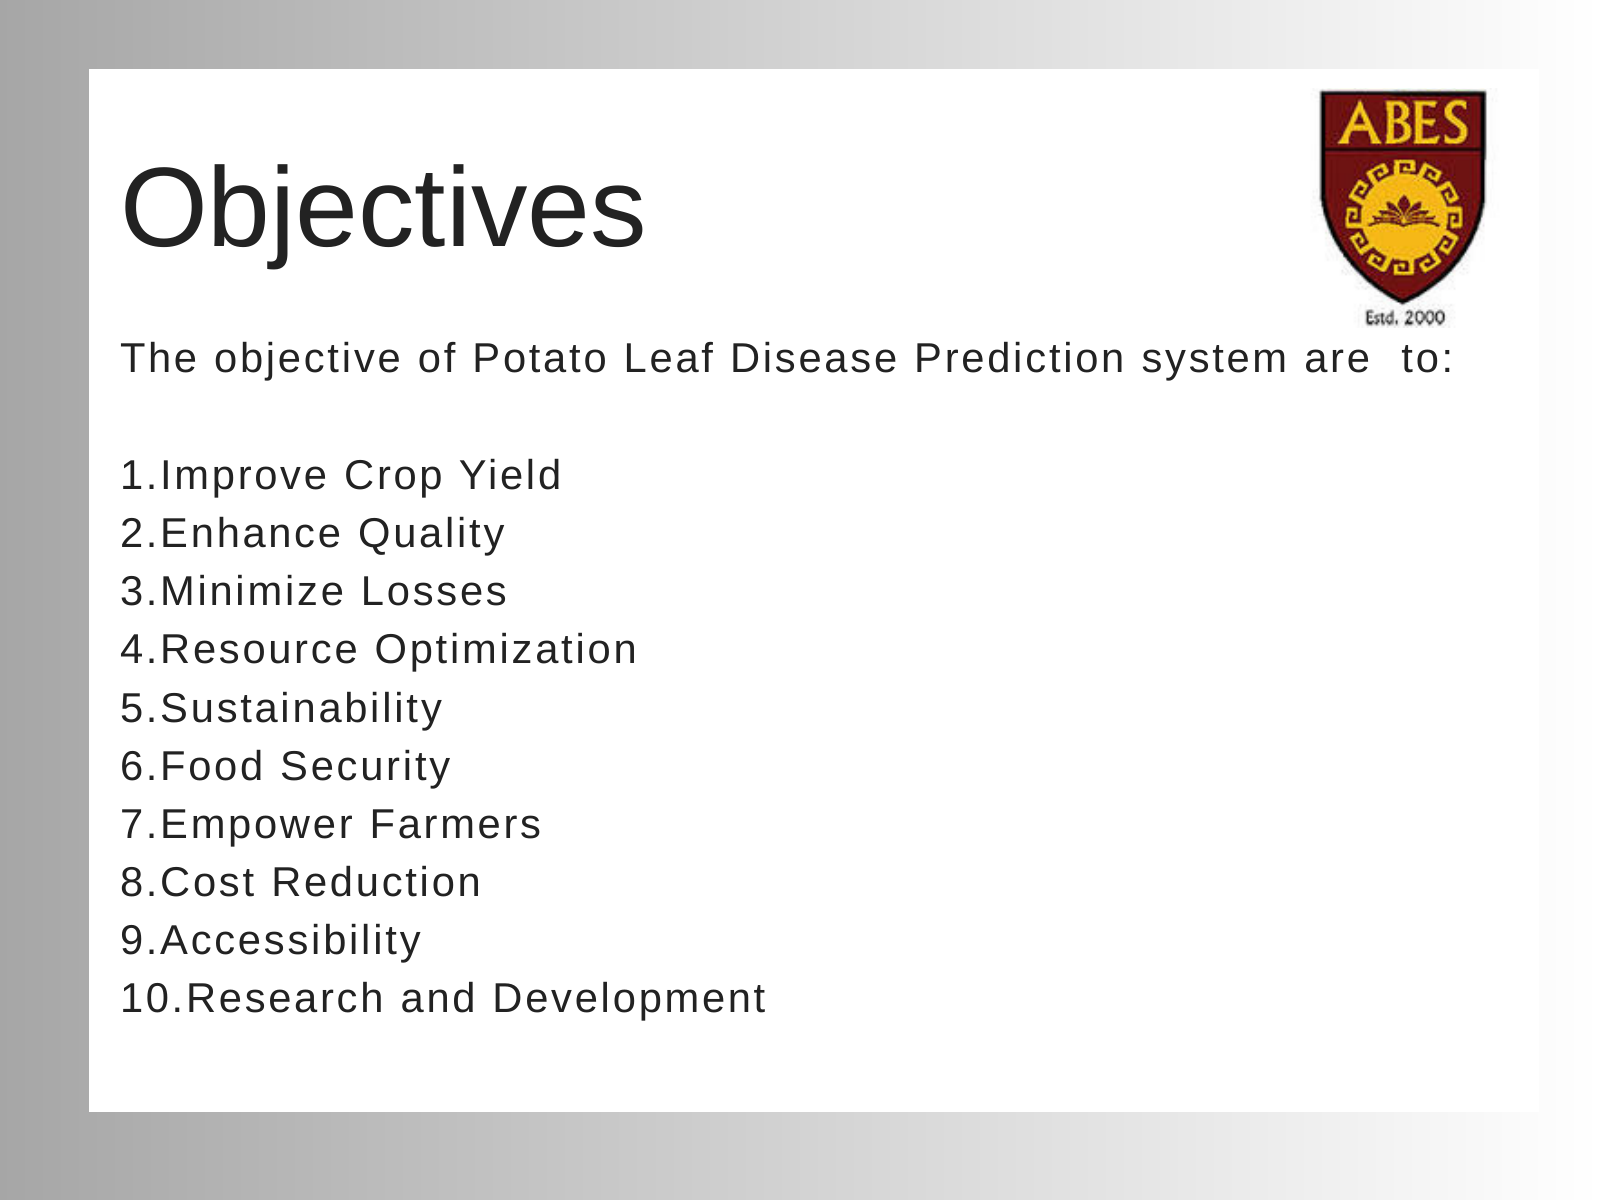

Objectives
The objective of Potato Leaf Disease Prediction system are  to:

1.Improve Crop Yield
2.Enhance Quality
3.Minimize Losses
4.Resource Optimization
5.Sustainability
6.Food Security
7.Empower Farmers
8.Cost Reduction
9.Accessibility
10.Research and Development